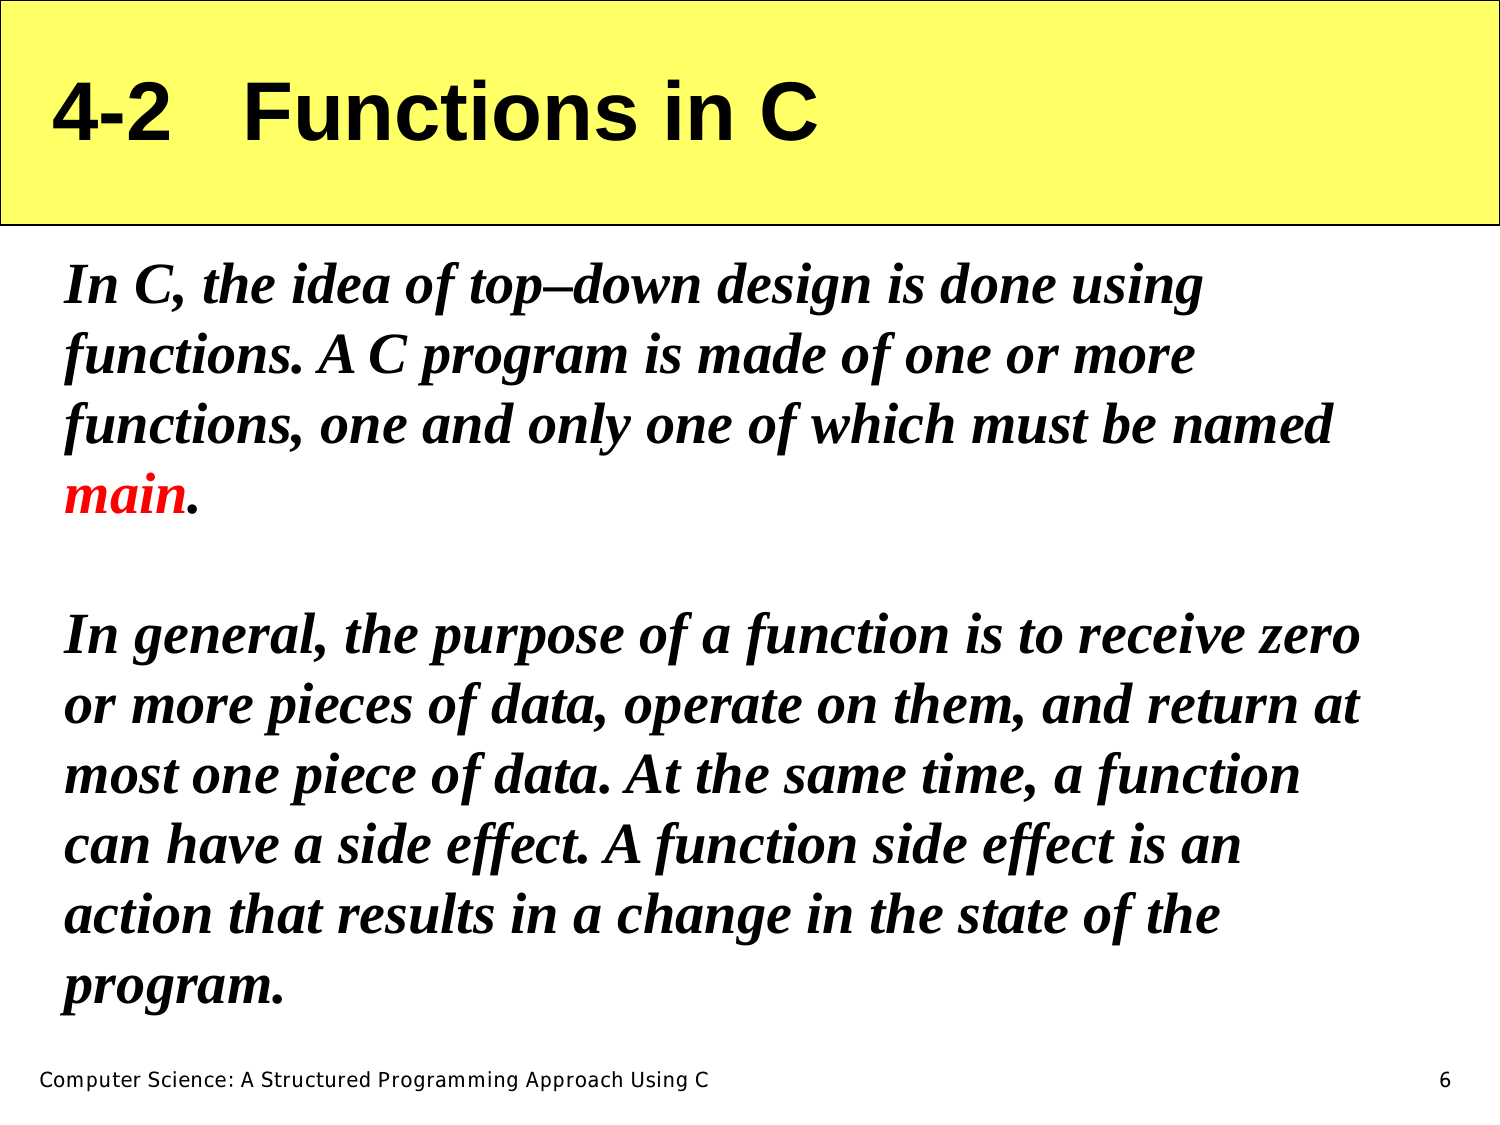

4-2   Functions in C
In C, the idea of top–down design is done using functions. A C program is made of one or more functions, one and only one of which must be named
main.

In general, the purpose of a function is to receive zero or more pieces of data, operate on them, and return at most one piece of data. At the same time, a function can have a side effect. A function side effect is an action that results in a change in the state of the program.
Computer Science: A Structured Programming Approach Using C
6